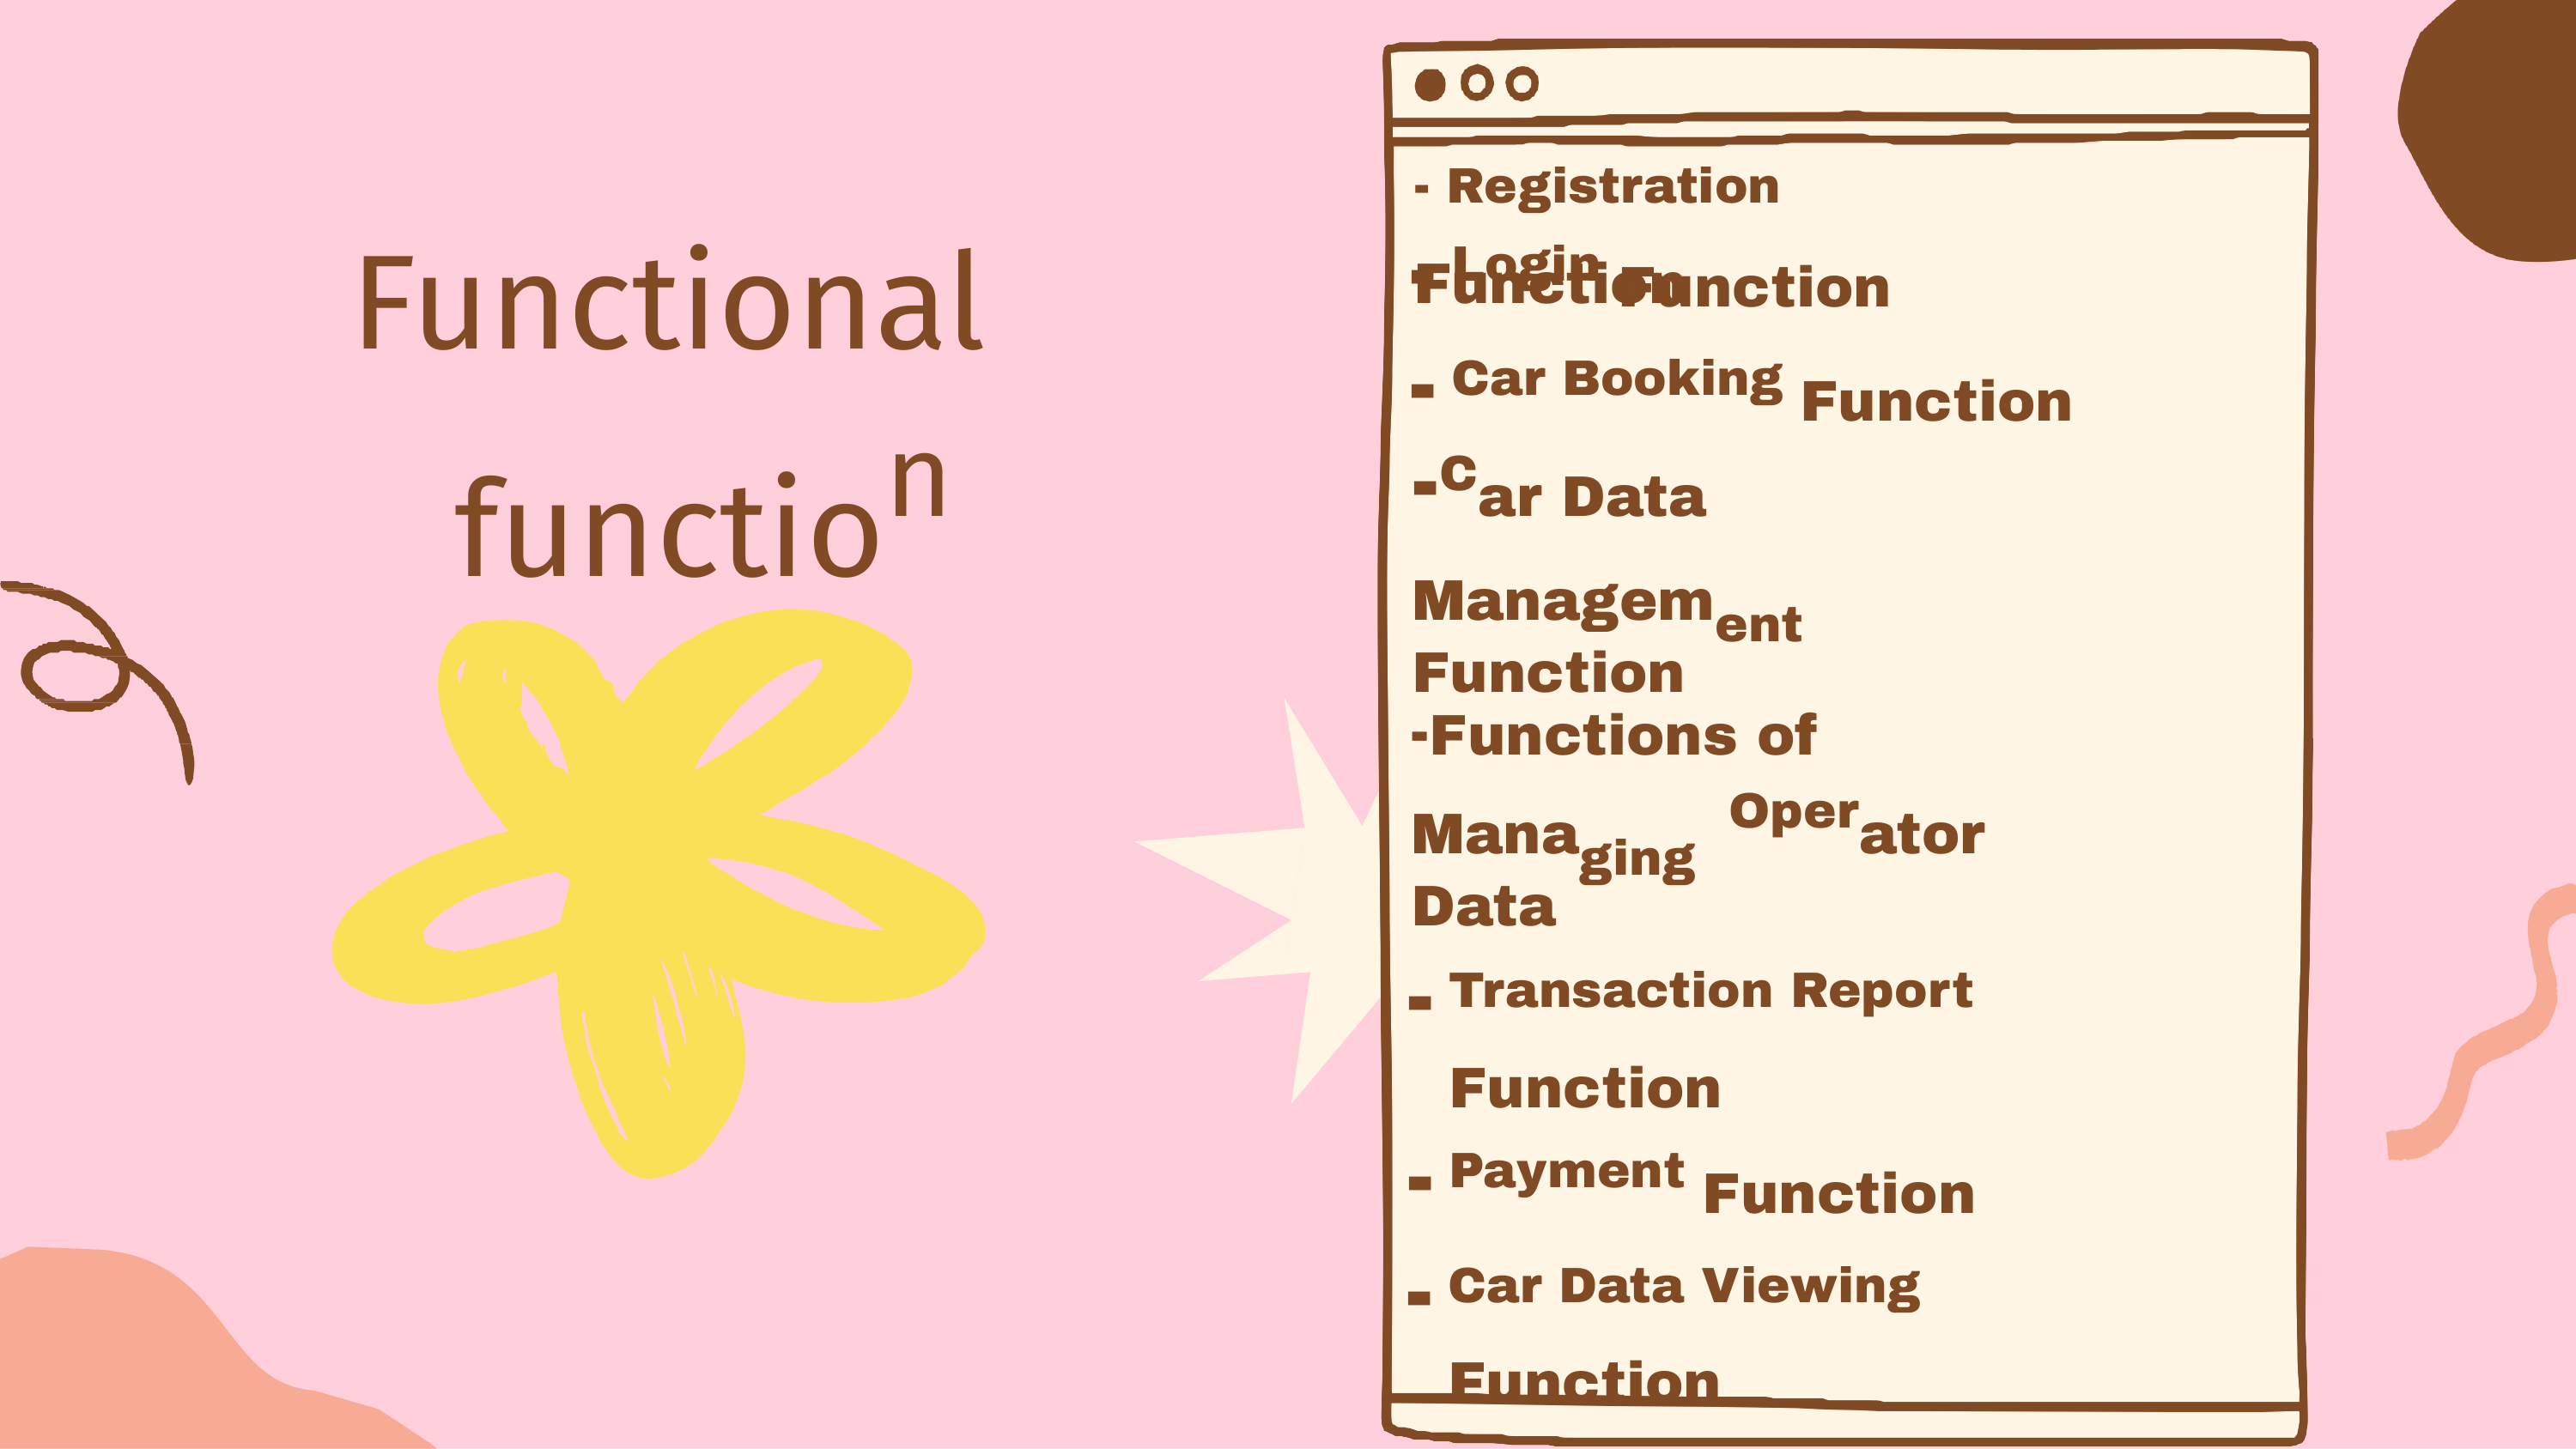

# - Registration Function
Login Function
Car Booking Function
Car Data Management  Function
Functions of Managing  Operator Data
Transaction Report Function
Payment Function
Car Data Viewing Function
Function of Managing Tenant  Data
Driver Data Management  Function
Driver Approval Function
Functional  function